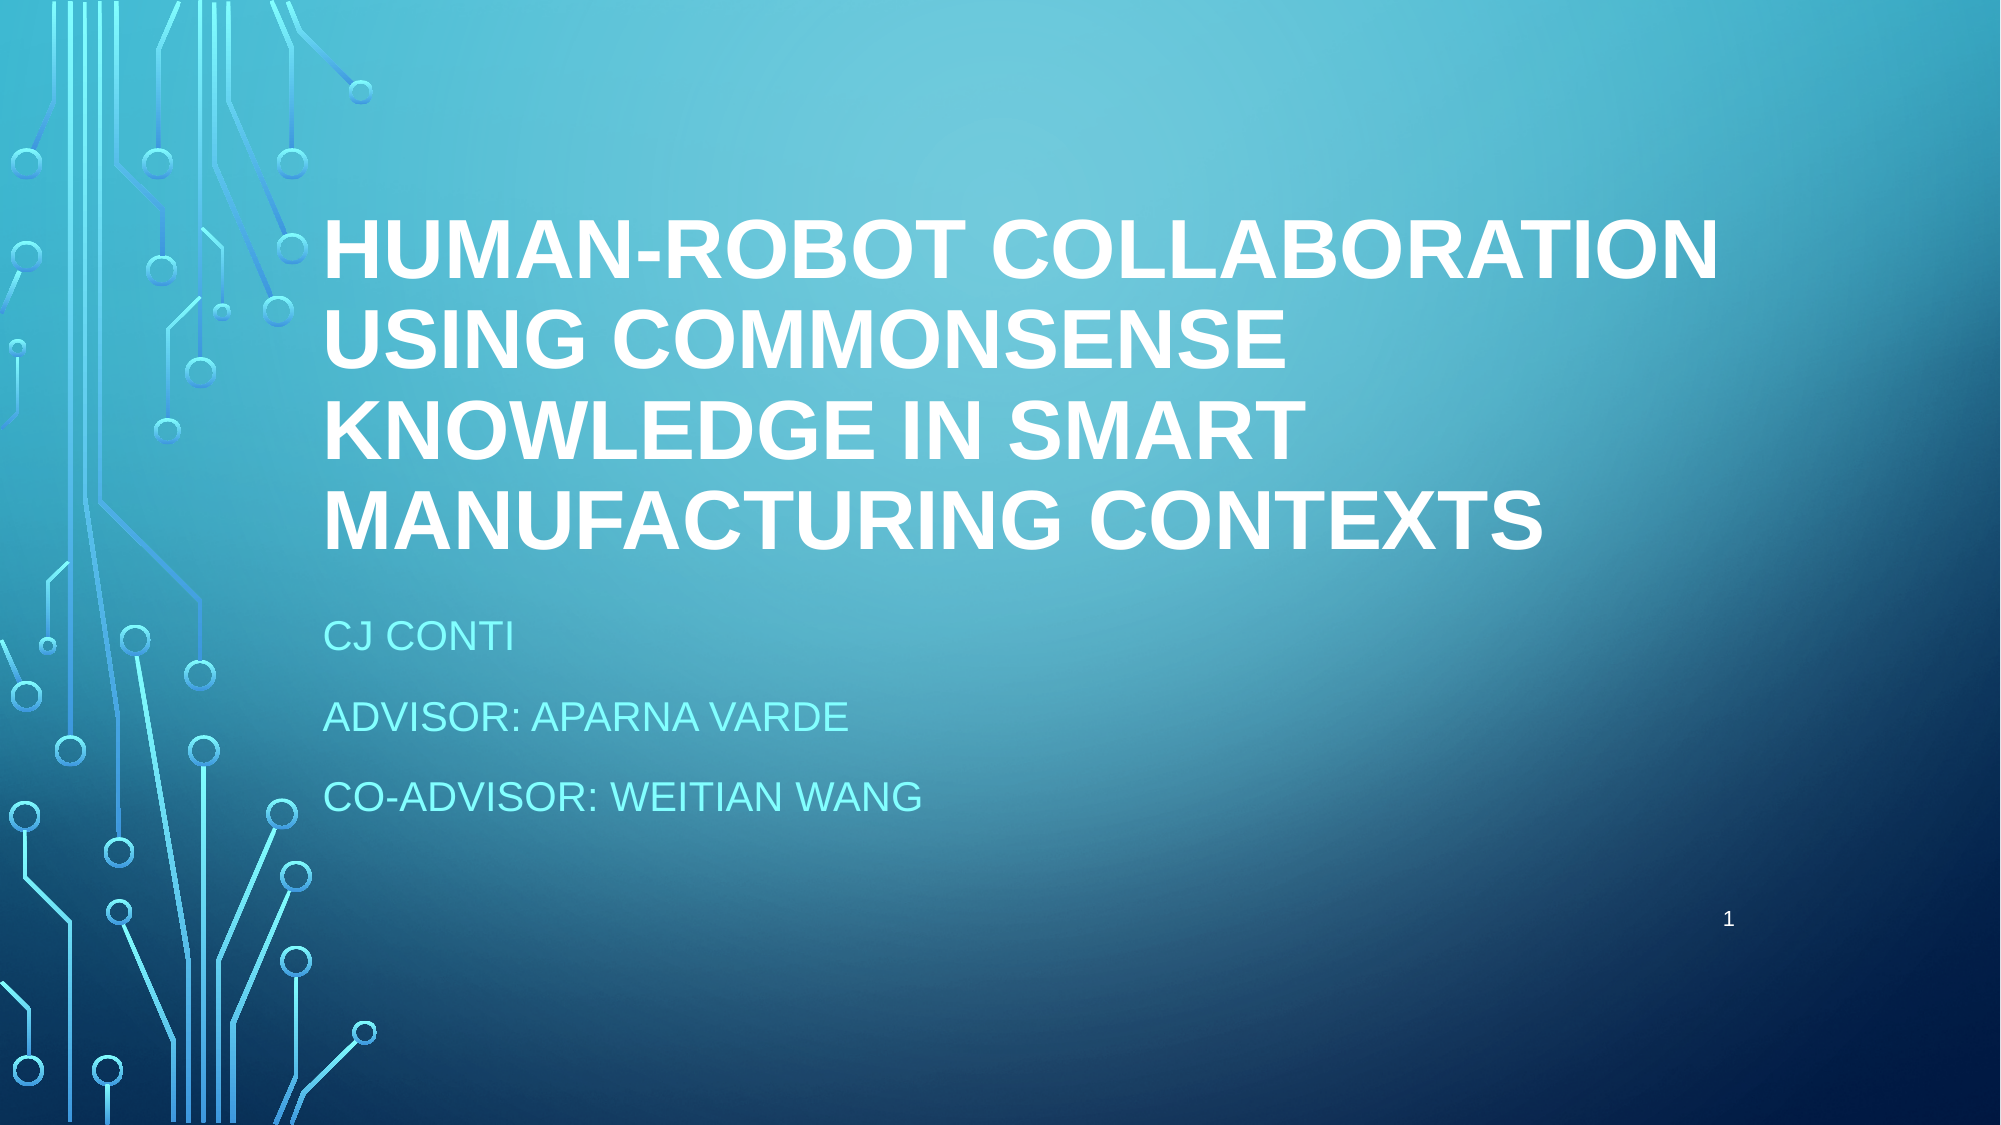

# Human-Robot Collaboration using Commonsense Knowledge in Smart Manufacturing Contexts
CJ Conti
Advisor: Aparna Varde
Co-advisor: Weitian Wang
1